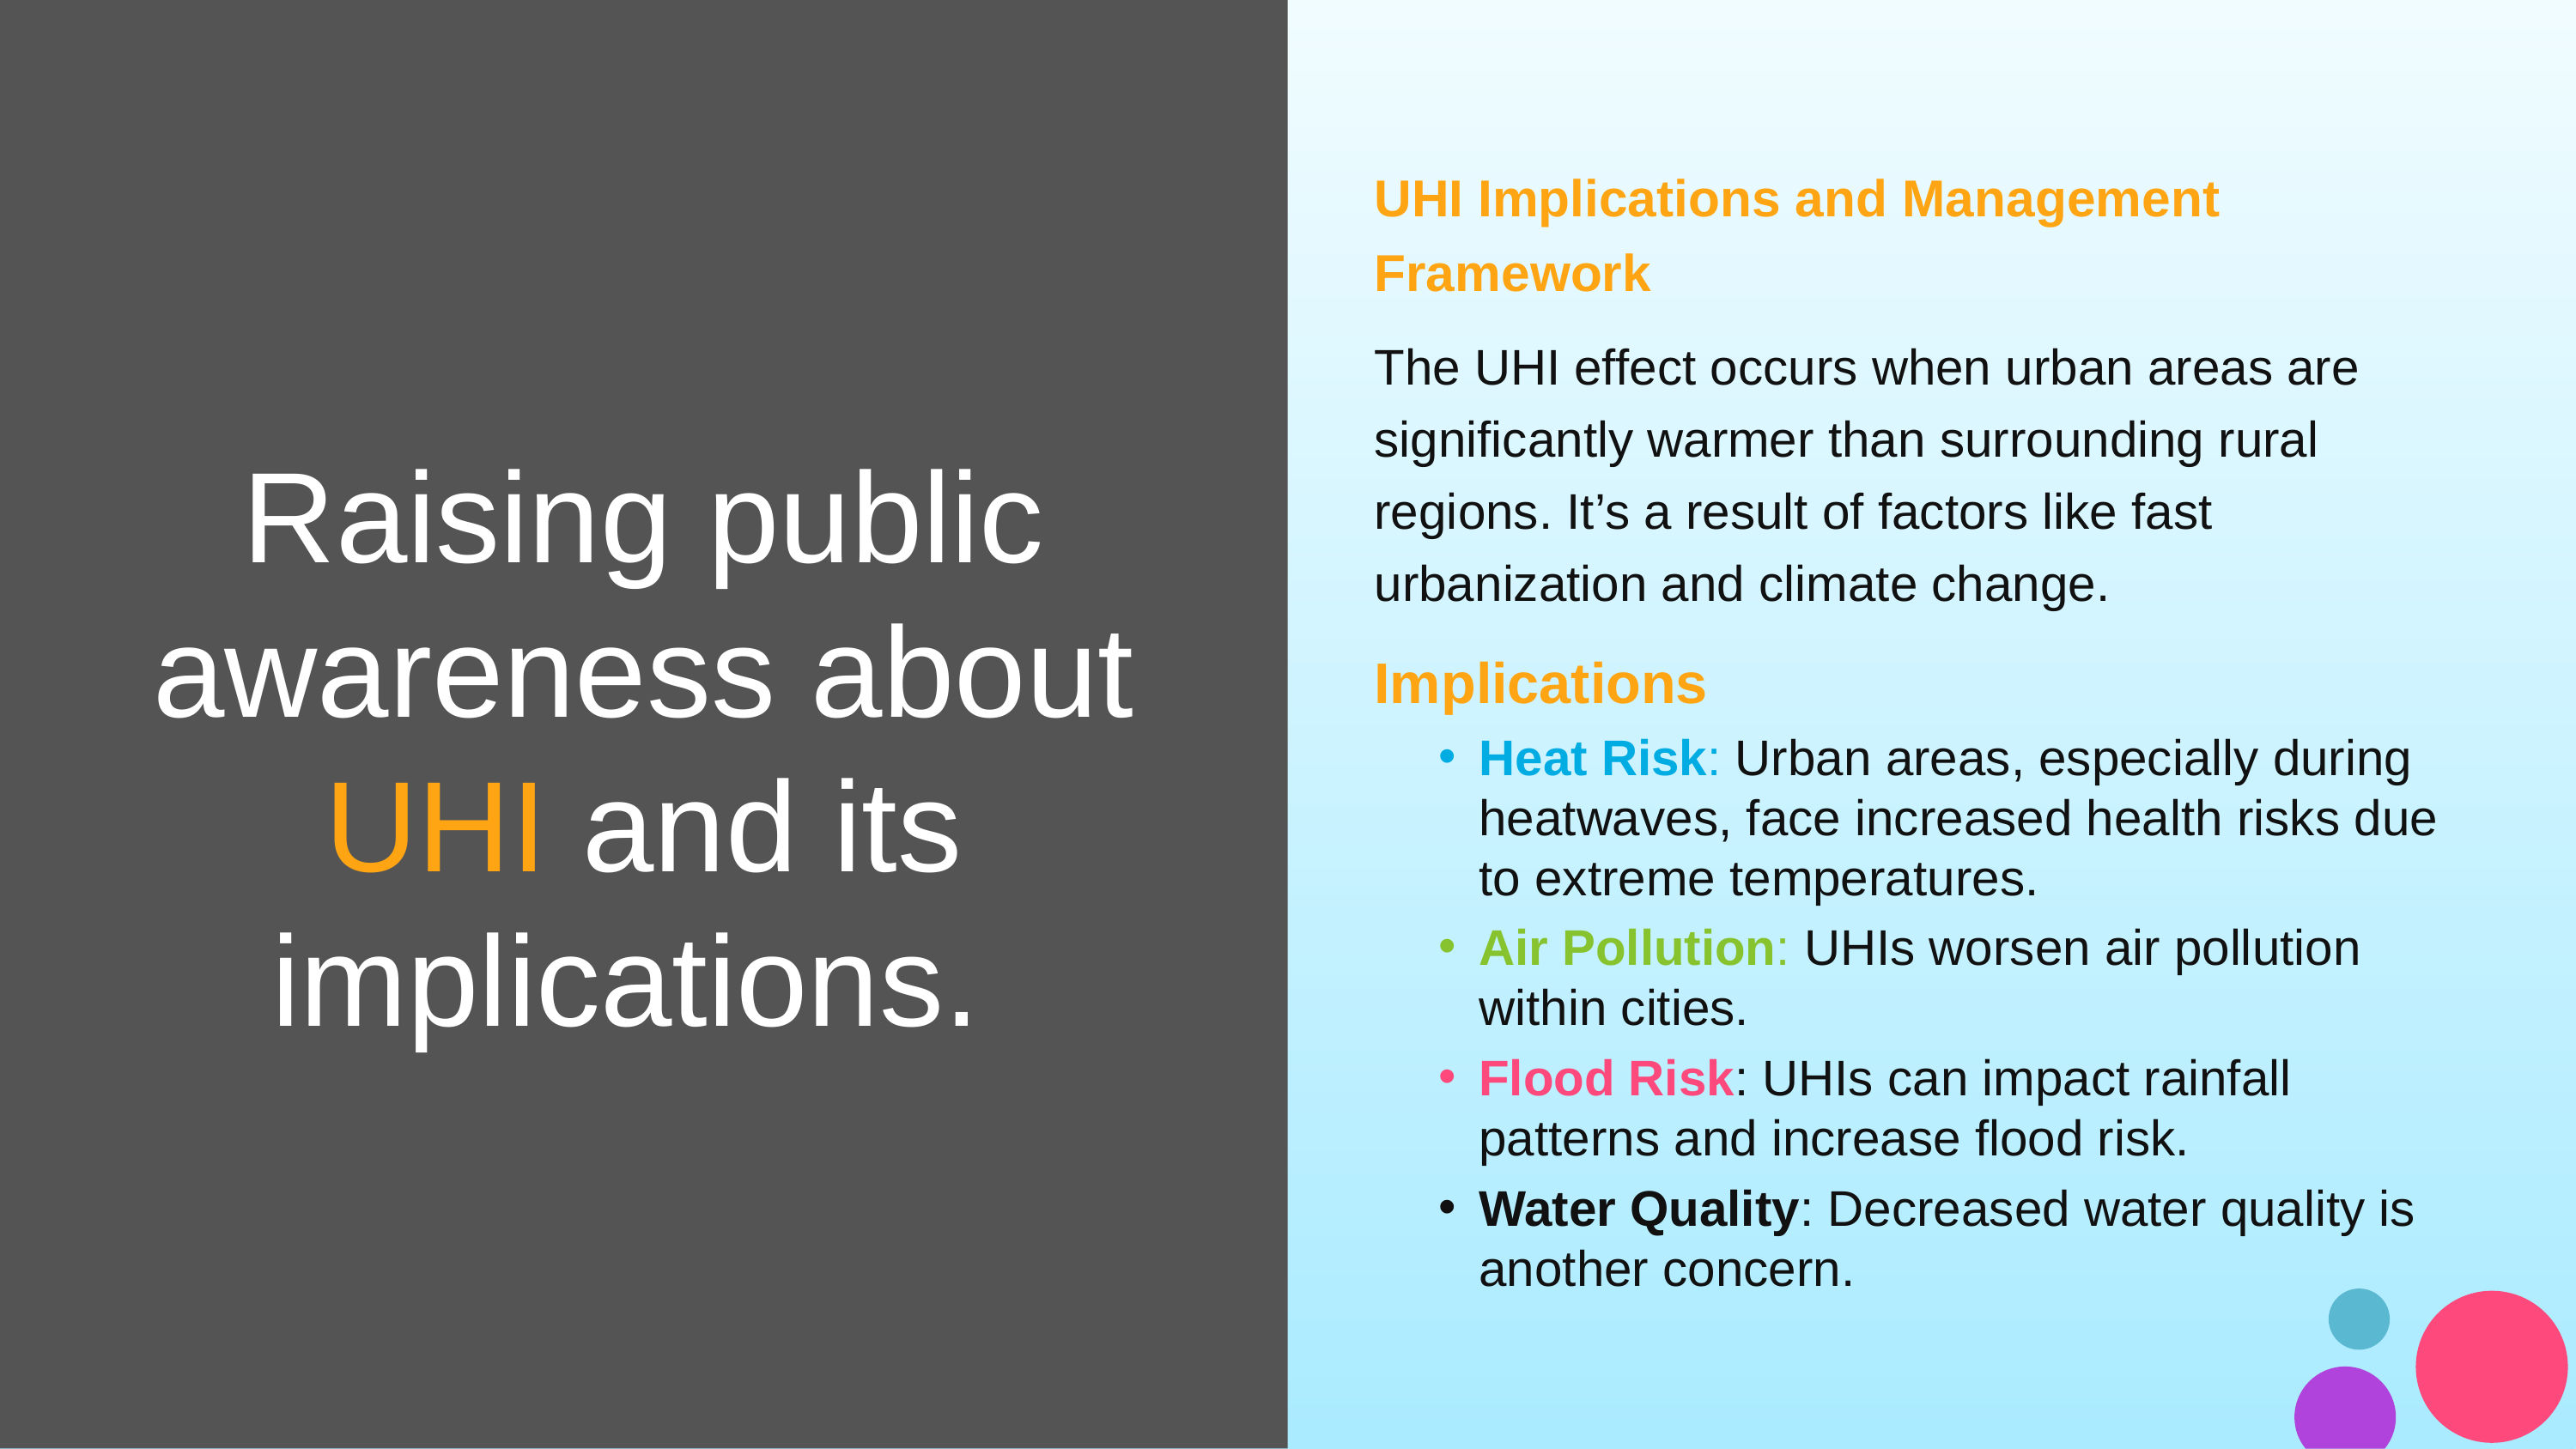

# Raising public awareness about UHI and its implications.
UHI Implications and Management Framework
The UHI effect occurs when urban areas are significantly warmer than surrounding rural regions. It’s a result of factors like fast urbanization and climate change.
Implications
Heat Risk: Urban areas, especially during heatwaves, face increased health risks due to extreme temperatures.
Air Pollution: UHIs worsen air pollution within cities.
Flood Risk: UHIs can impact rainfall patterns and increase flood risk.
Water Quality: Decreased water quality is another concern.